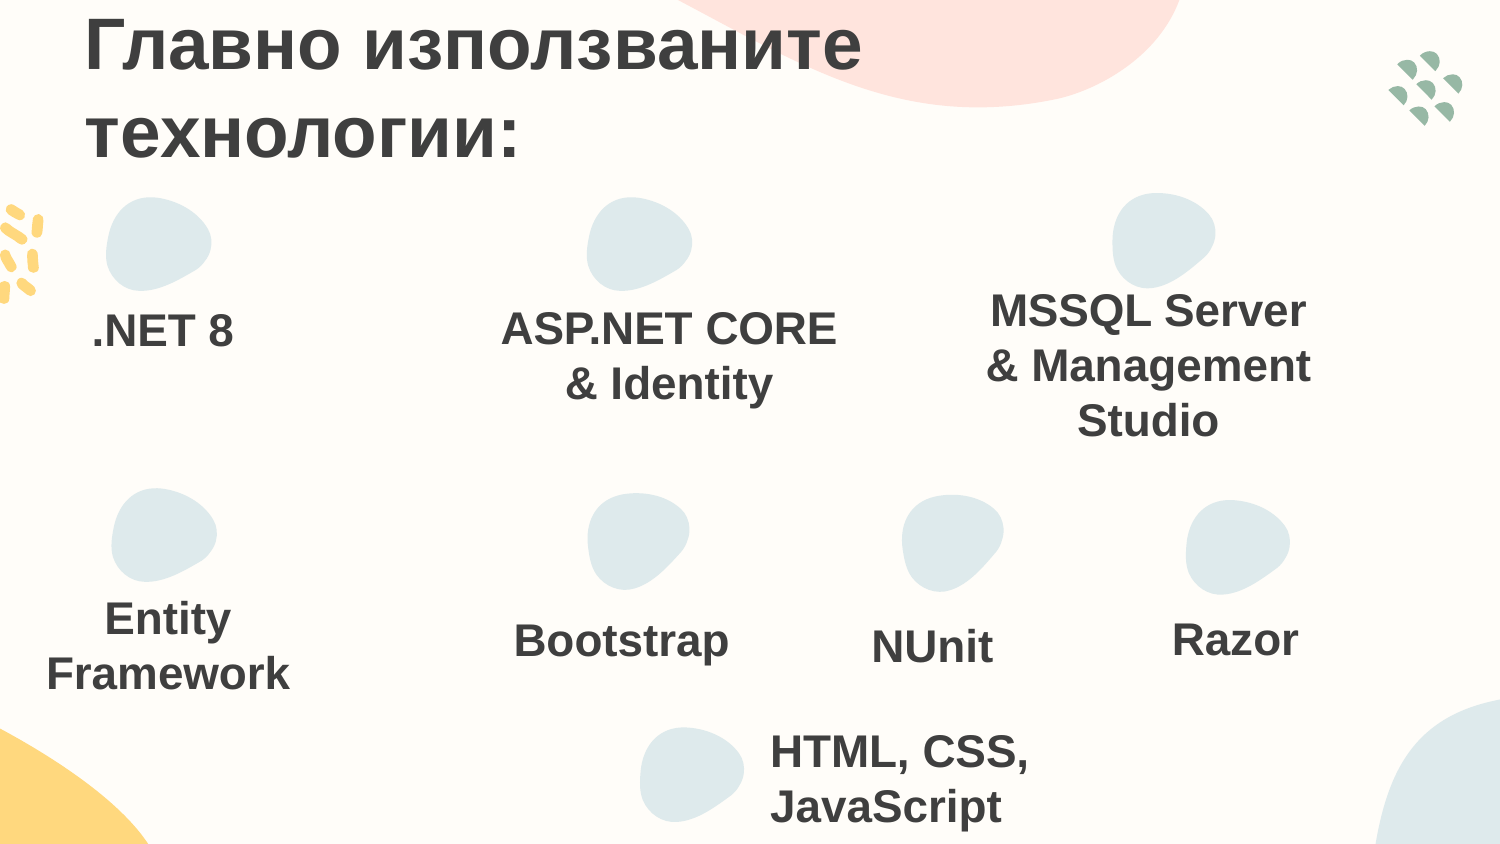

# Главно използваните технологии:

.NET 8
ASP.NET CORE
& Identity
MSSQL Server
& Management Studio

Razor
Bootstrap
Entity Framework
NUnit

HTML, CSS, JavaScript